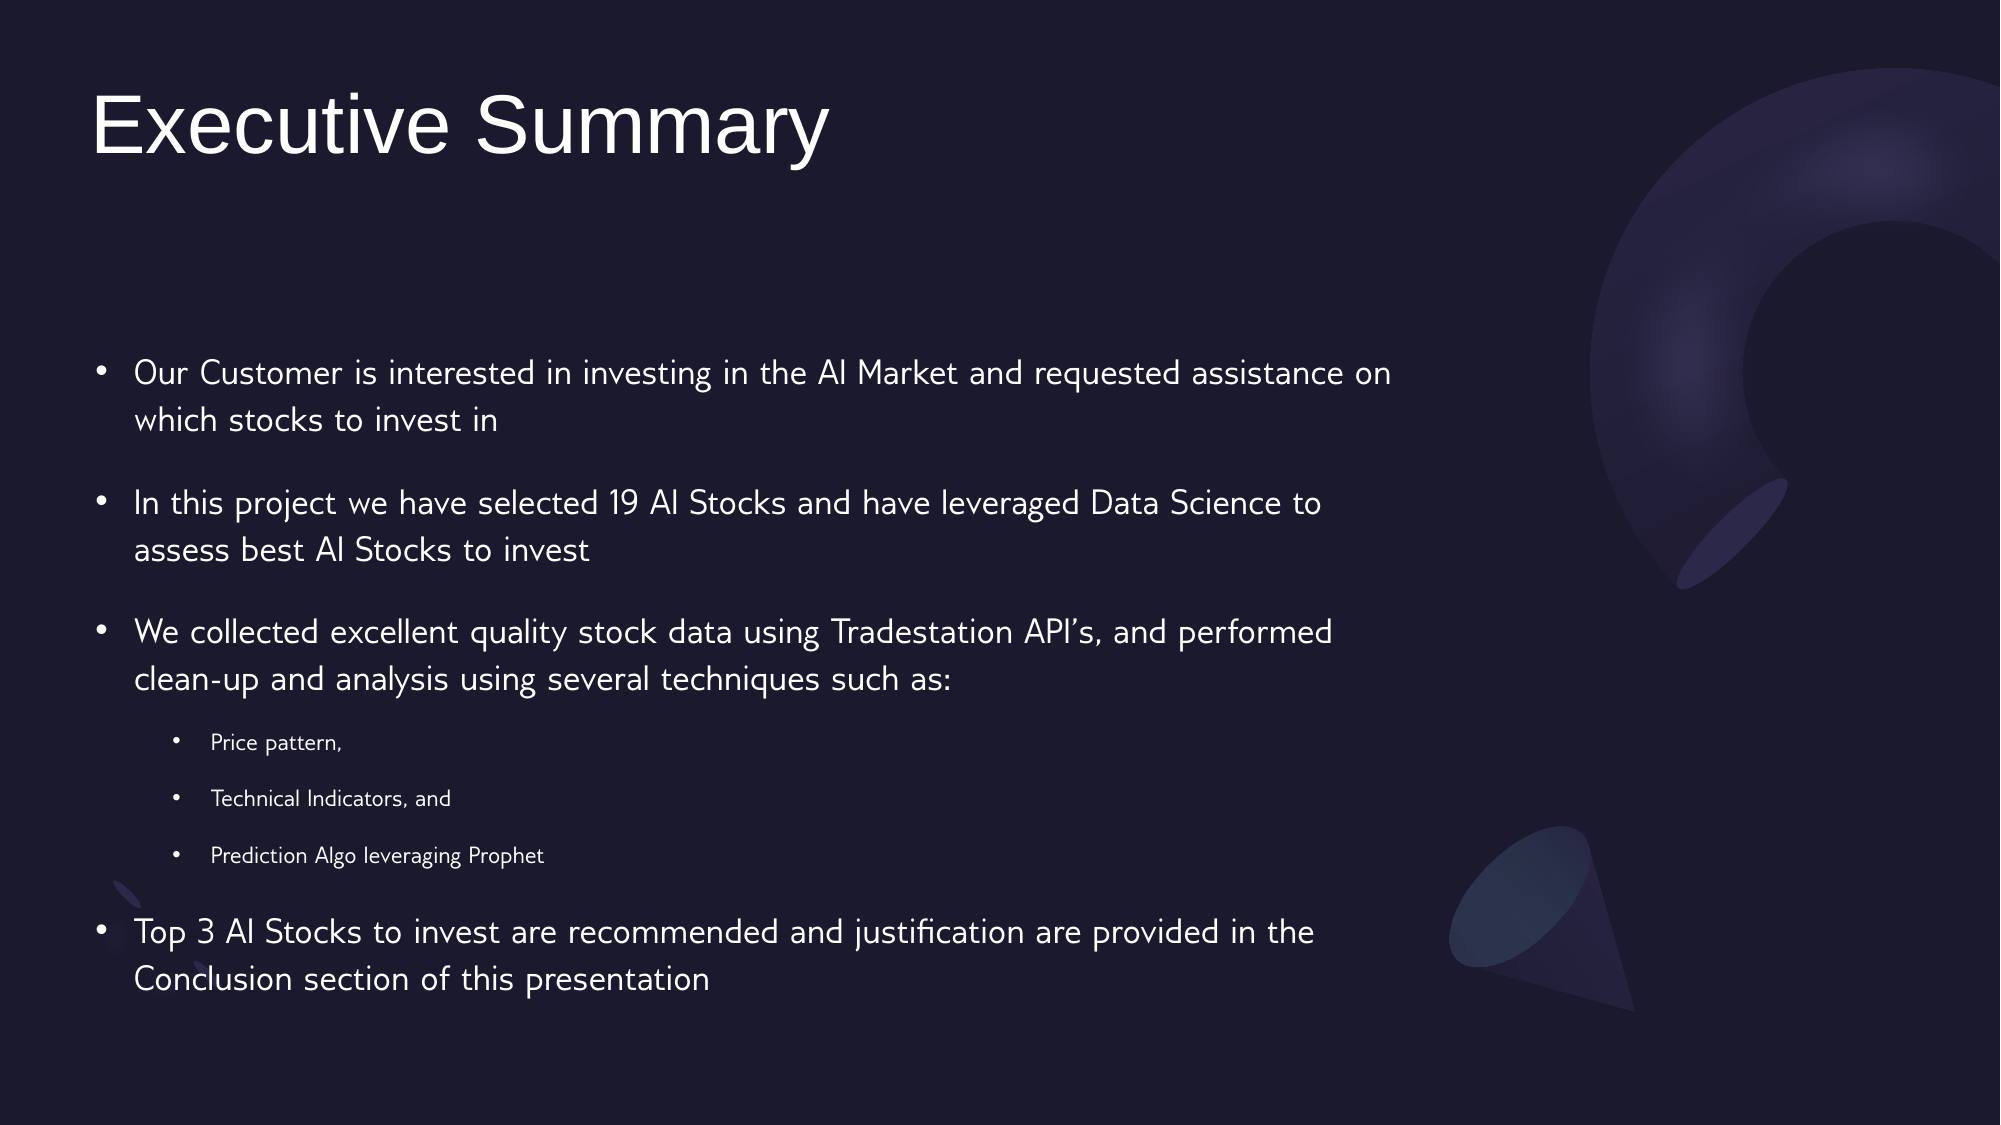

# Executive Summary
Our Customer is interested in investing in the AI Market and requested assistance on which stocks to invest in
In this project we have selected 19 AI Stocks and have leveraged Data Science to assess best AI Stocks to invest
We collected excellent quality stock data using Tradestation API’s, and performed clean-up and analysis using several techniques such as:
Price pattern,
Technical Indicators, and
Prediction Algo leveraging Prophet
Top 3 AI Stocks to invest are recommended and justification are provided in the Conclusion section of this presentation